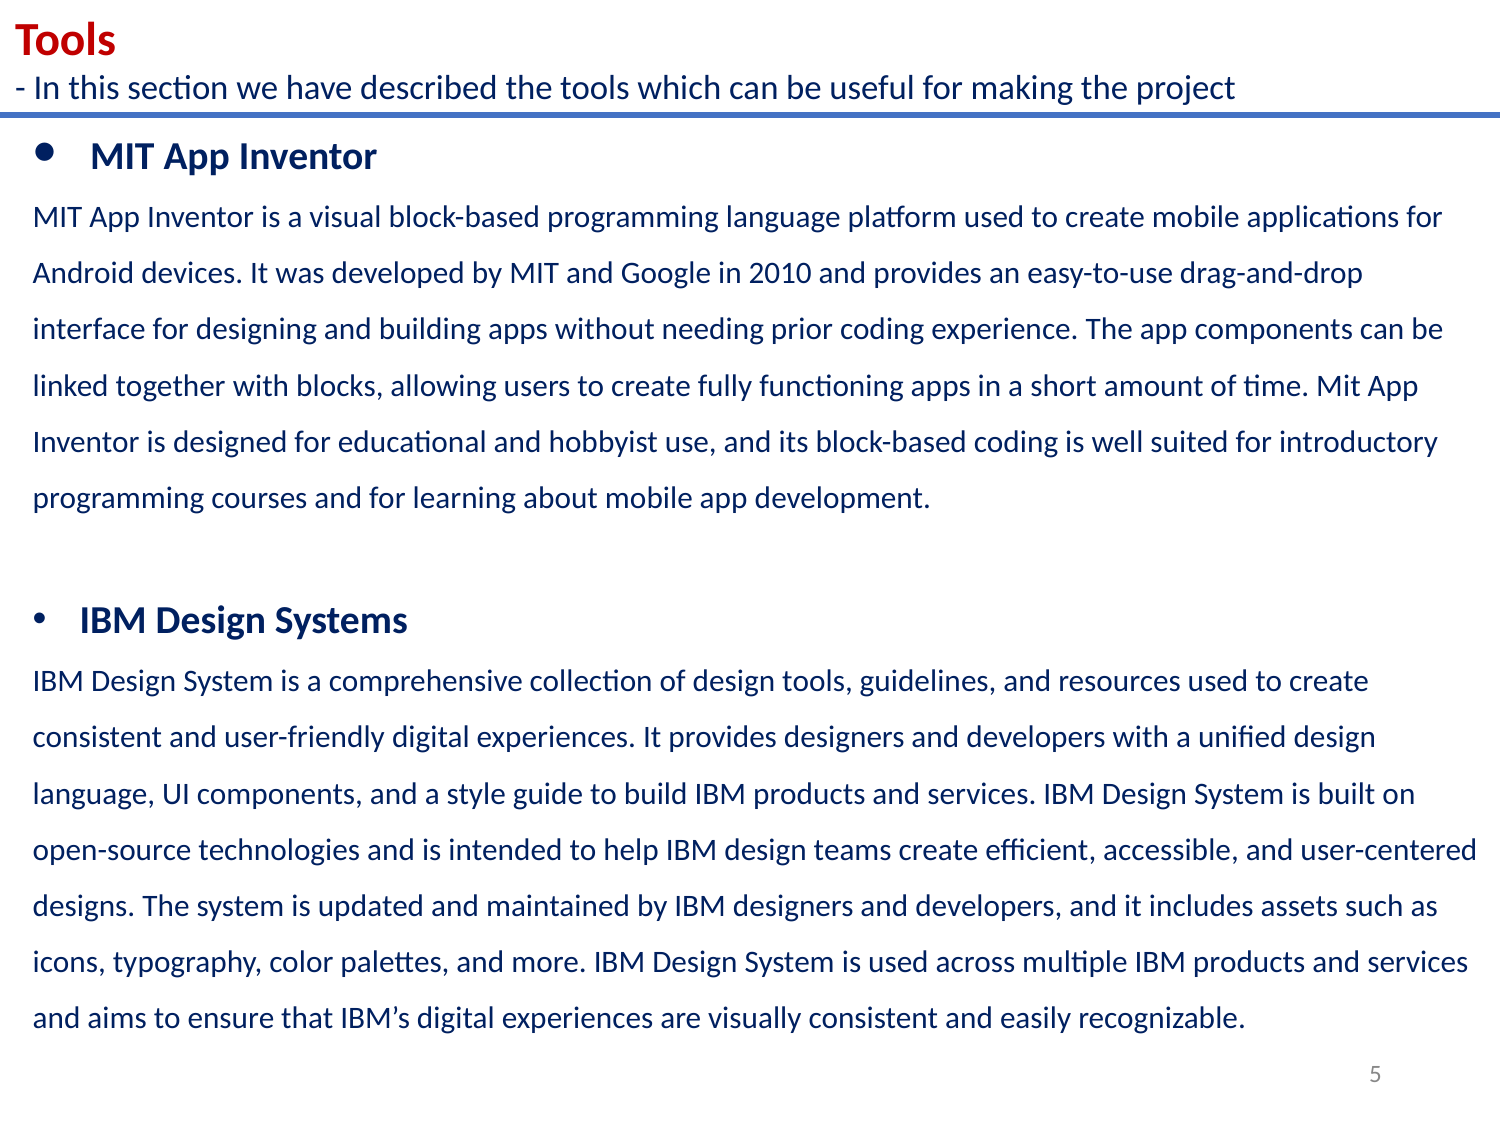

Tools
- In this section we have described the tools which can be useful for making the project
MIT App Inventor
MIT App Inventor is a visual block-based programming language platform used to create mobile applications for Android devices. It was developed by MIT and Google in 2010 and provides an easy-to-use drag-and-drop interface for designing and building apps without needing prior coding experience. The app components can be linked together with blocks, allowing users to create fully functioning apps in a short amount of time. Mit App Inventor is designed for educational and hobbyist use, and its block-based coding is well suited for introductory programming courses and for learning about mobile app development.

IBM Design Systems
IBM Design System is a comprehensive collection of design tools, guidelines, and resources used to create consistent and user-friendly digital experiences. It provides designers and developers with a unified design language, UI components, and a style guide to build IBM products and services. IBM Design System is built on open-source technologies and is intended to help IBM design teams create efficient, accessible, and user-centered designs. The system is updated and maintained by IBM designers and developers, and it includes assets such as icons, typography, color palettes, and more. IBM Design System is used across multiple IBM products and services and aims to ensure that IBM’s digital experiences are visually consistent and easily recognizable.
5